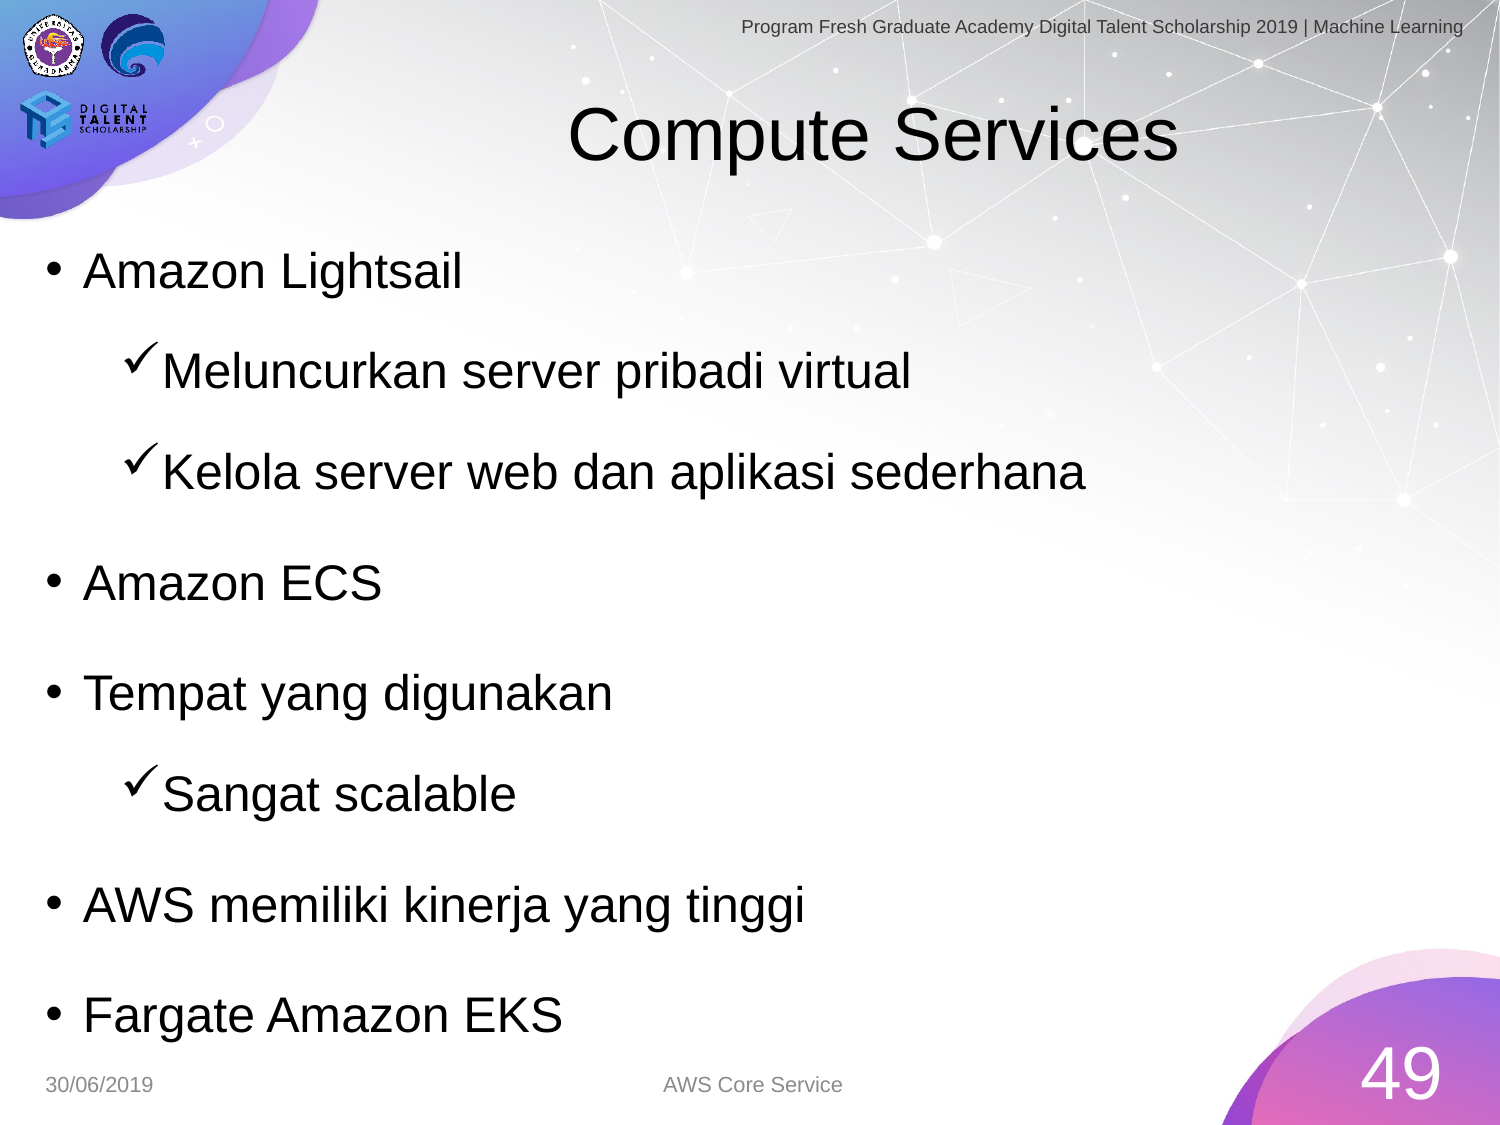

# Compute Services
Amazon Lightsail
Meluncurkan server pribadi virtual
Kelola server web dan aplikasi sederhana
Amazon ECS
Tempat yang digunakan
Sangat scalable
AWS memiliki kinerja yang tinggi
Fargate Amazon EKS
49
AWS Core Service
30/06/2019